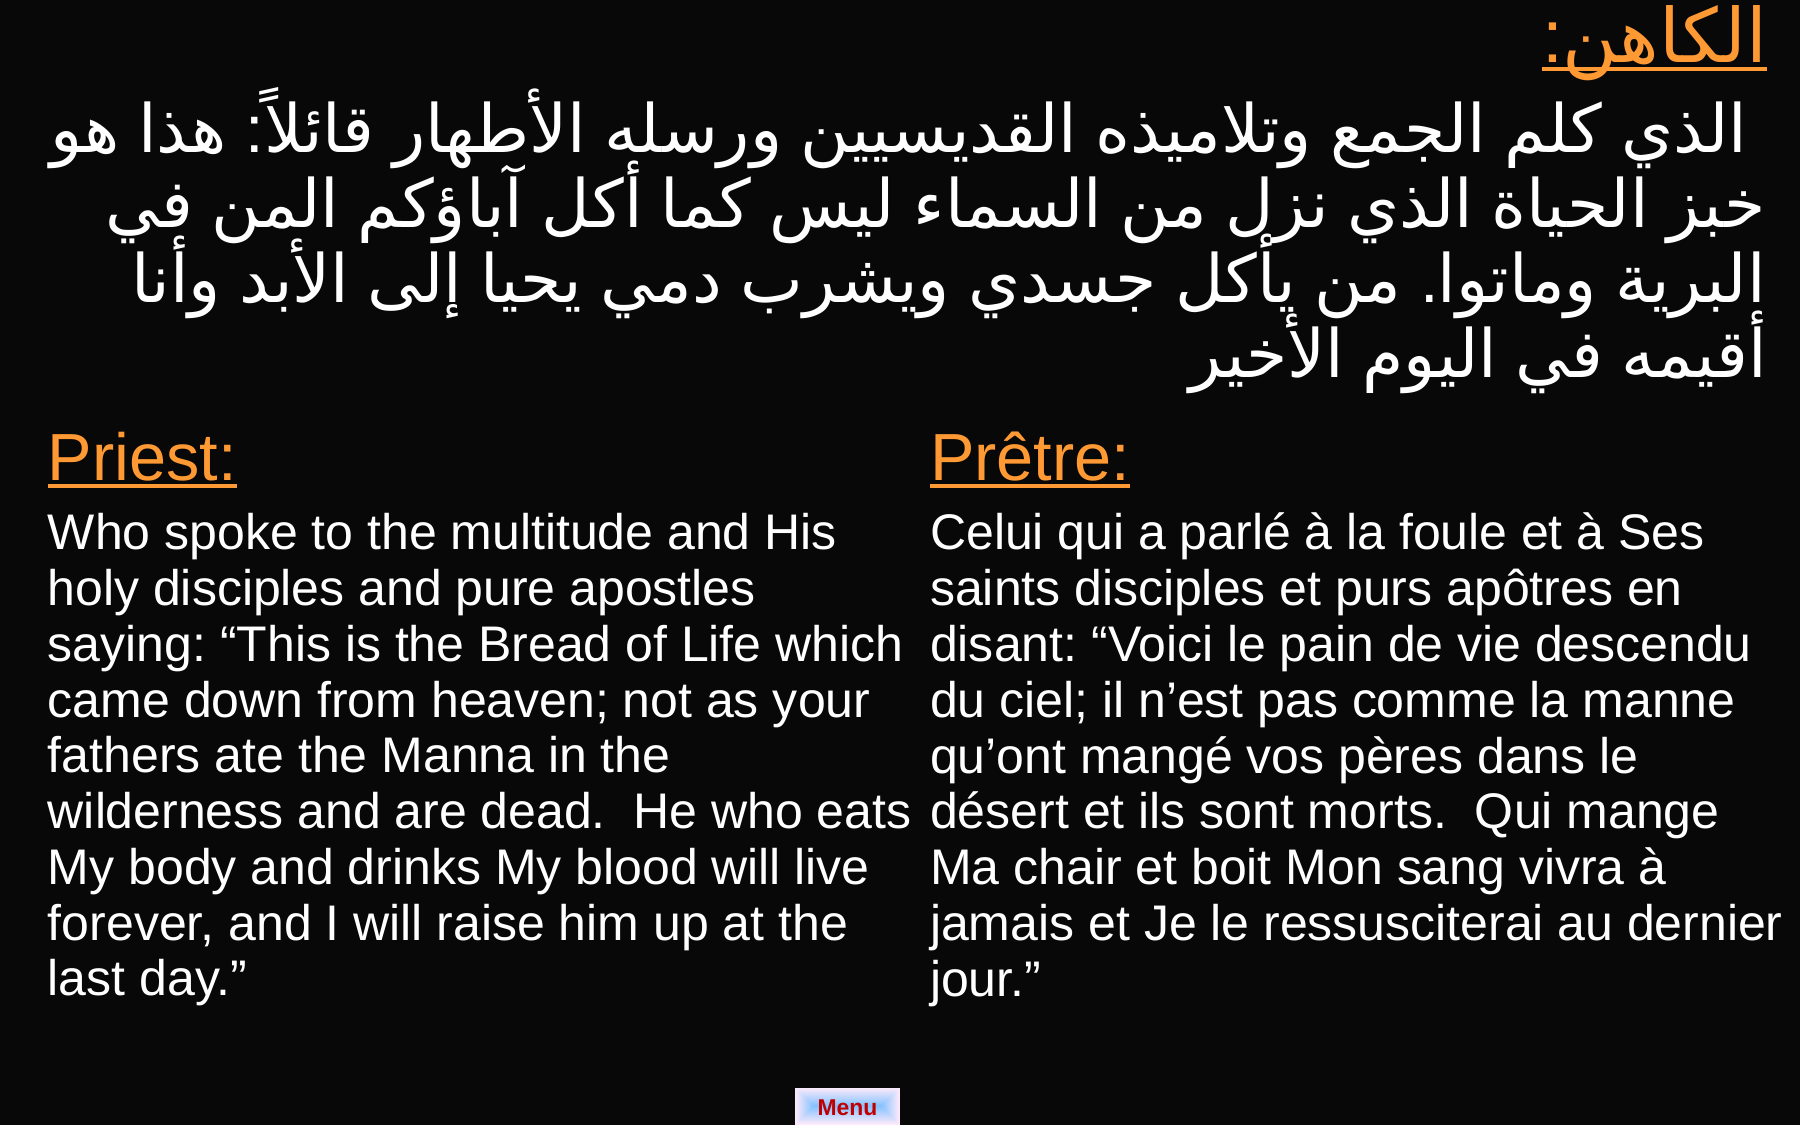

| الكاهن: الذي كلم الجمع وتلاميذه القديسيين ورسله الأطهار قائلاً: هذا هو خبز الحياة الذي نزل من السماء ليس كما أكل آباؤكم المن في البرية وماتوا. من يأكل جسدي ويشرب دمي يحيا إلى الأبد وأنا أقيمه في اليوم الأخير |  |
| --- | --- |
| Priest: Who spoke to the multitude and His holy disciples and pure apostles saying: “This is the Bread of Life which came down from heaven; not as your fathers ate the Manna in the wilderness and are dead. He who eats My body and drinks My blood will live forever, and I will raise him up at the last day.” | Prêtre: Celui qui a parlé à la foule et à Ses saints disciples et purs apôtres en disant: “Voici le pain de vie descendu du ciel; il n’est pas comme la manne qu’ont mangé vos pères dans le désert et ils sont morts. Qui mange Ma chair et boit Mon sang vivra à jamais et Je le ressusciterai au dernier jour.” |

Menu